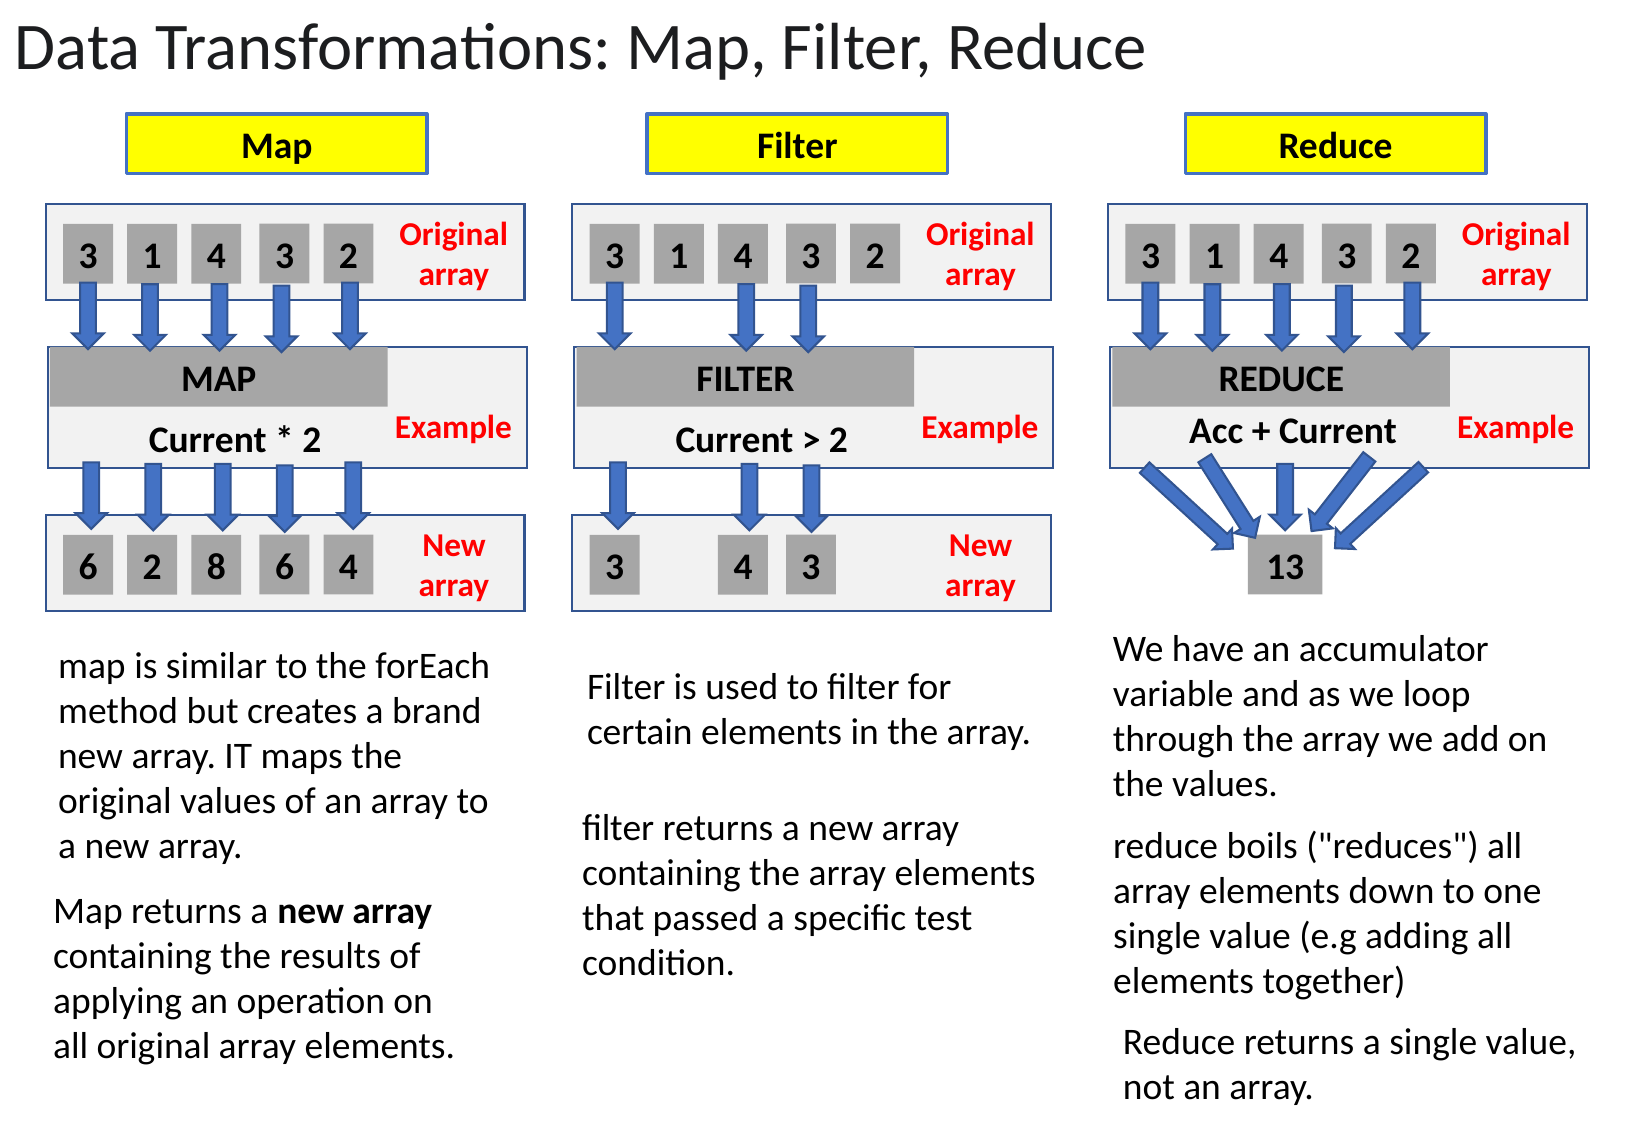

Data Transformations: Map, Filter, Reduce
Map
Filter
Reduce

Original array

Original array

Original array
3
2
3
2
3
2
3
1
4
3
1
4
3
1
4

MAP
FILTER
REDUCE
Example
Example
Example
Acc + Current
Current * 2
Current > 2

New array

New array
6
4
3
13
6
2
8
3
4
We have an accumulator variable and as we loop through the array we add on the values.
map is similar to the forEach method but creates a brand new array. IT maps the original values of an array to a new array.
Filter is used to filter for certain elements in the array.
filter returns a new array containing the array elements that passed a specific test condition.
reduce boils ("reduces") all array elements down to one single value (e.g adding all elements together)
Map returns a new array containing the results of applying an operation on all original array elements.
Reduce returns a single value, not an array.